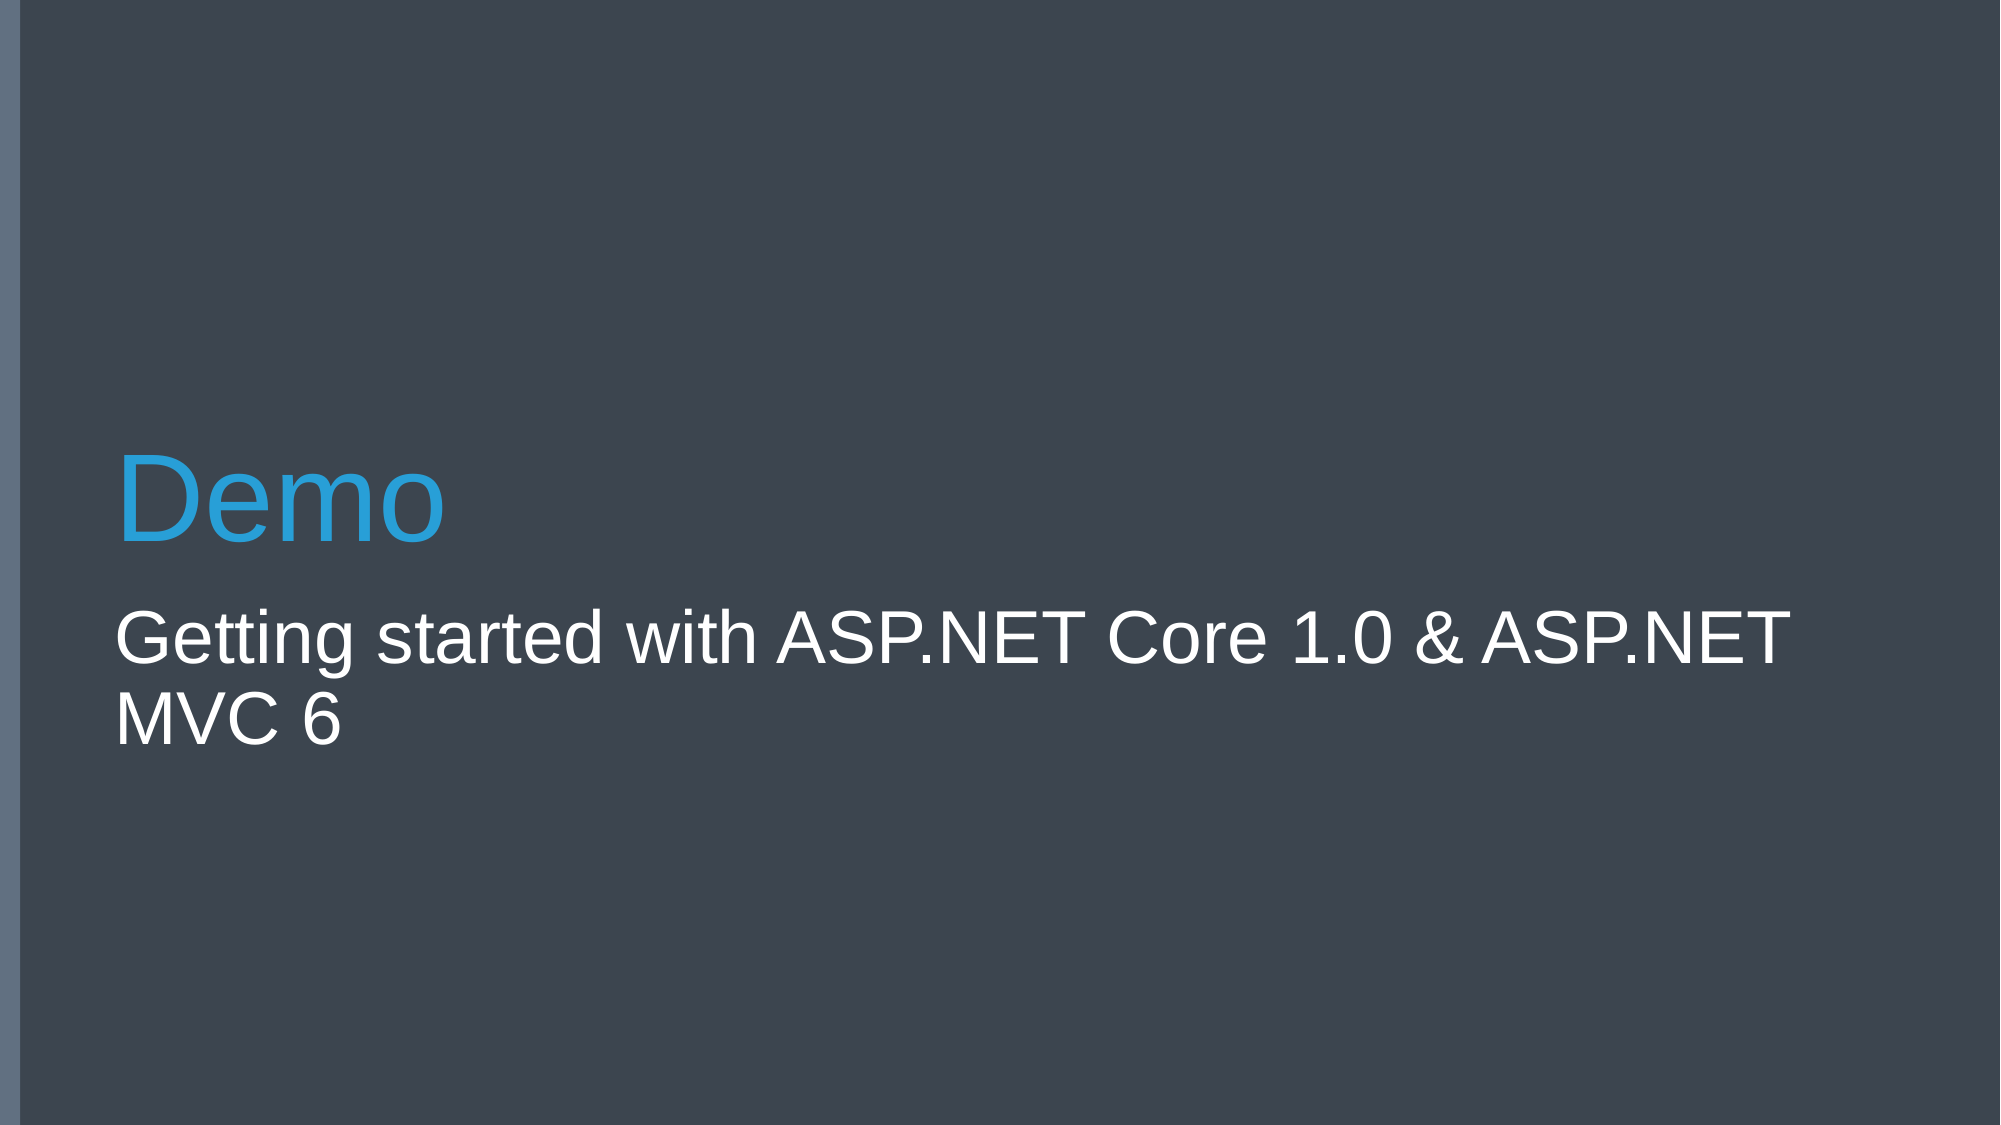

# Demo
Getting started with ASP.NET Core 1.0 & ASP.NET MVC 6